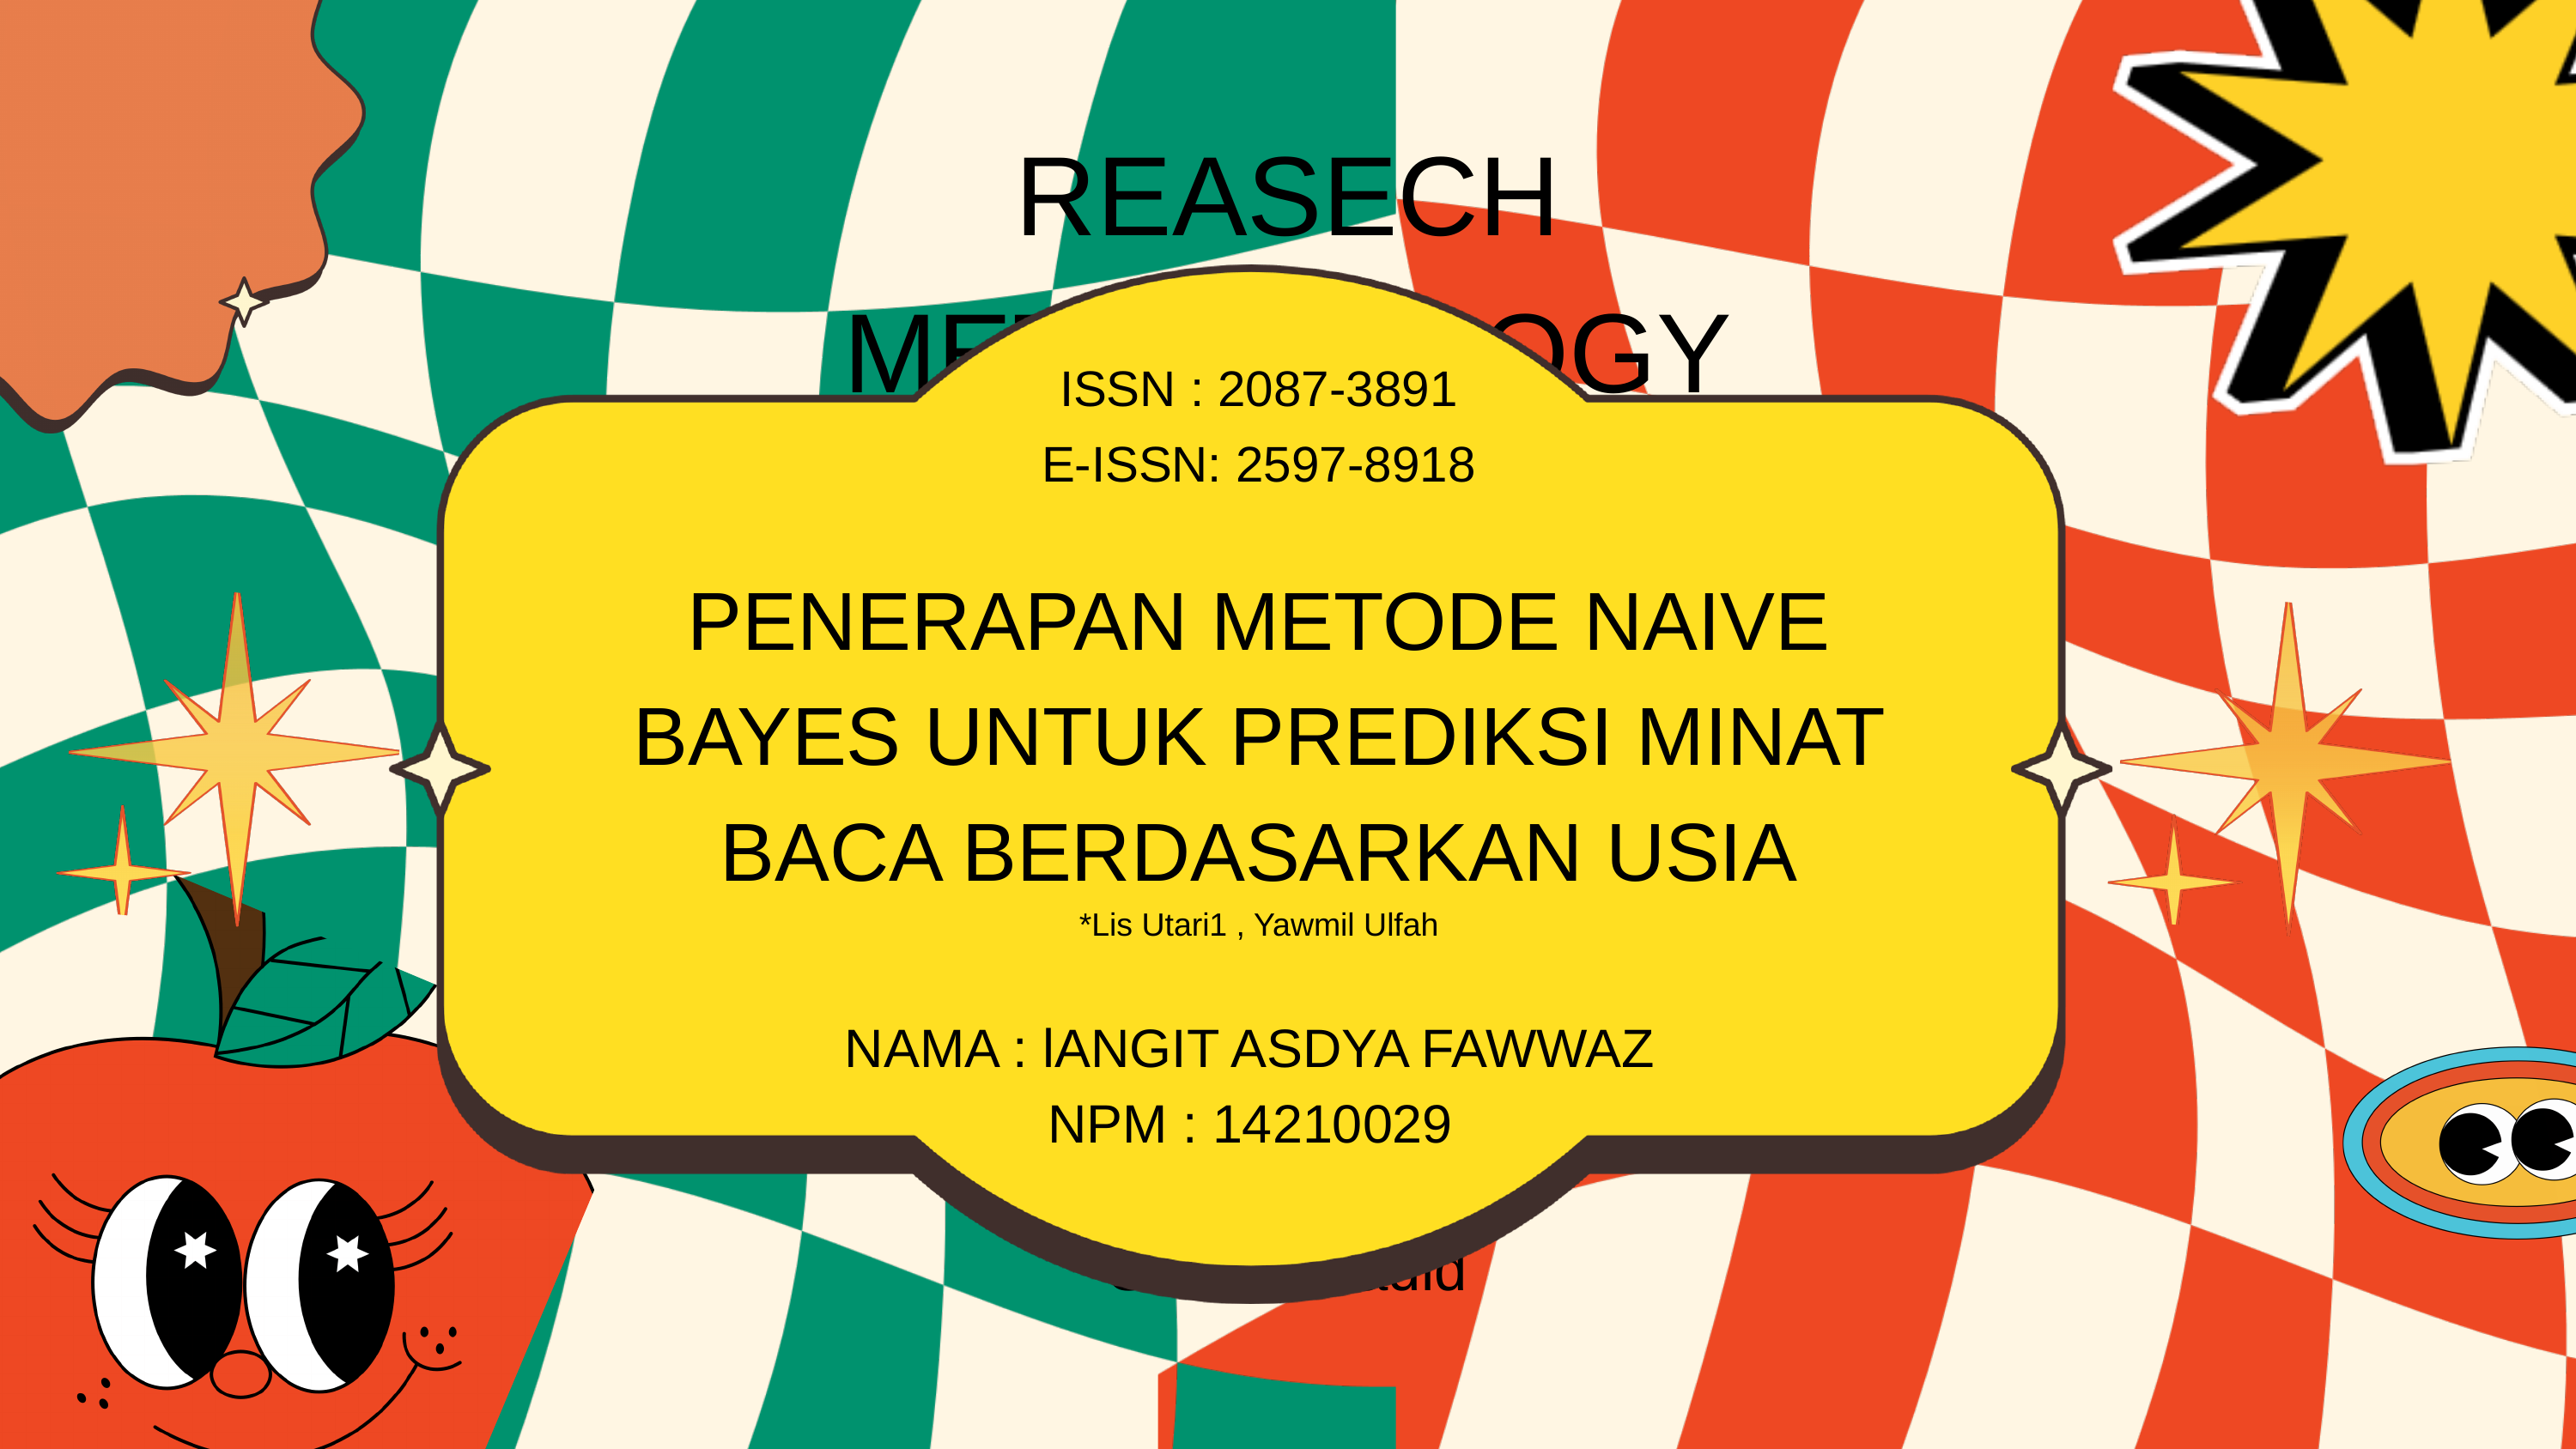

REASECH METHODOLOGY

ISSN : 2087-3891
E-ISSN: 2597-8918
PENERAPAN METODE NAIVE BAYES UNTUK PREDIKSI MINAT BACA BERDASARKAN USIA
*Lis Utari1 , Yawmil Ulfah

NAMA : lANGIT ASDYA FAWWAZ
NPM : 14210029

Samira Hadid